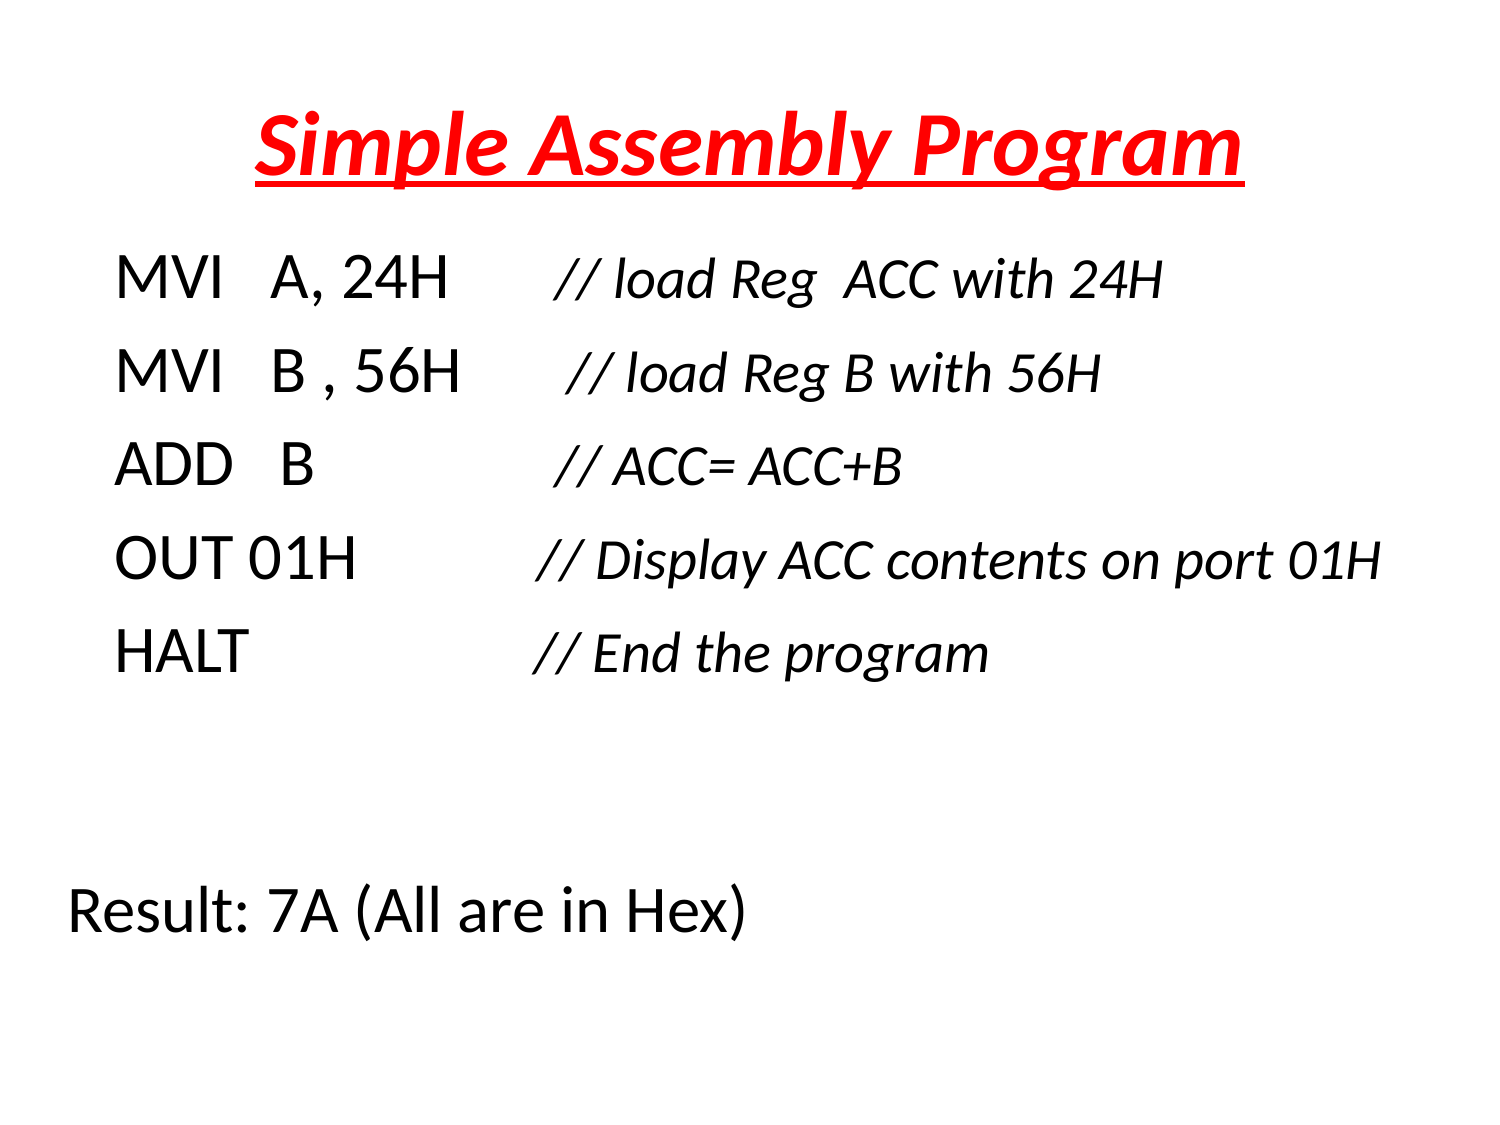

Simple Assembly Program
	MVI   A, 24H       // load Reg  ACC with 24H
	MVI   B , 56H       // load Reg B with 56H
	ADD   B                // ACC= ACC+B
	OUT 01H            // Display ACC contents on port 01H
	HALT                   // End the program

 Result: 7A (All are in Hex)